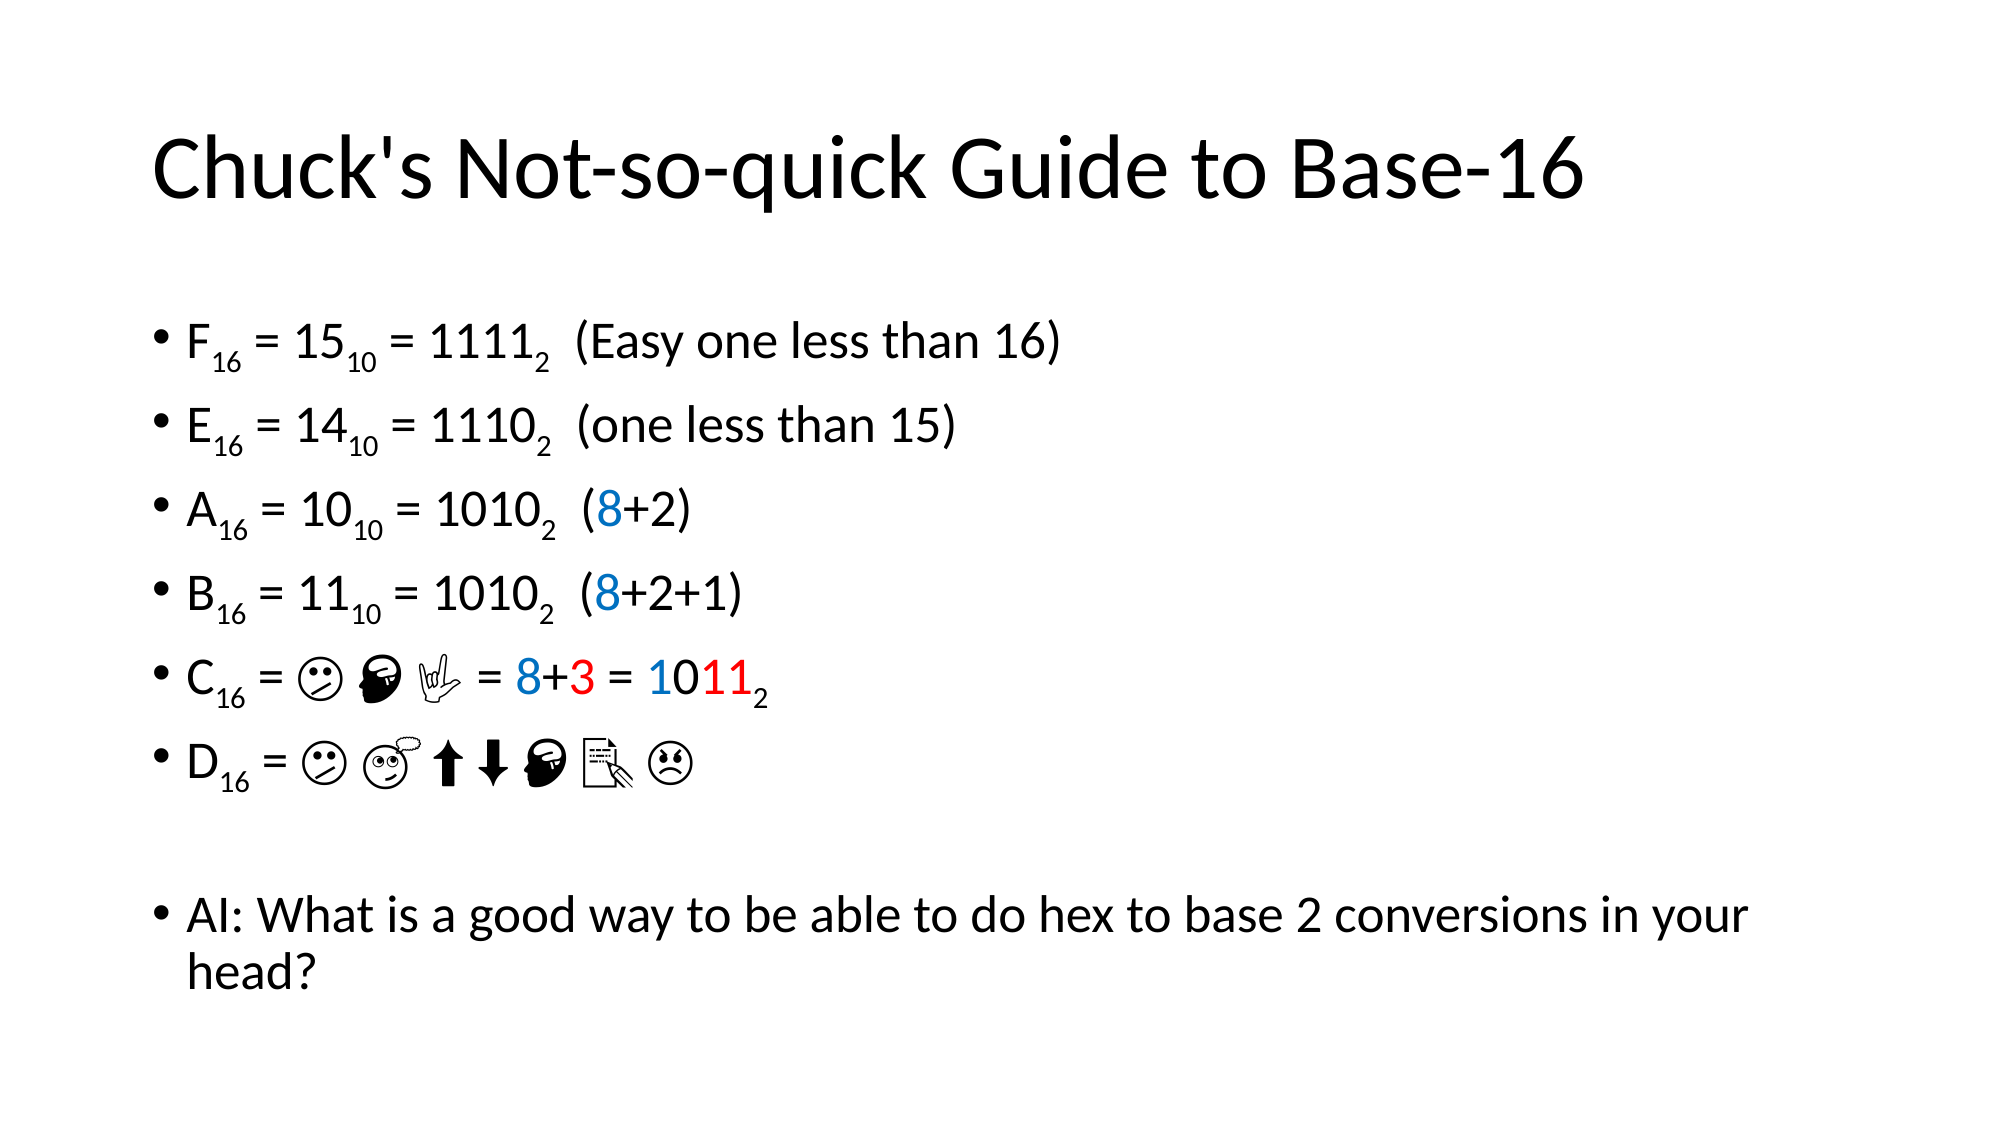

# Chuck's Not-so-quick Guide to Base-16
F16 = 1510 = 11112  (Easy one less than 16)
E16 = 1410 = 11102  (one less than 15)
A16 = 1010 = 10102  (8+2)
B16 = 1110 = 10102  (8+2+1)
C16 = 😕 🧠 🤟 = 8+3 = 10112
D16 = 😕 🤔 ⬆️ ⬇️ 🧠 📝 😠

AI: What is a good way to be able to do hex to base 2 conversions in your head?